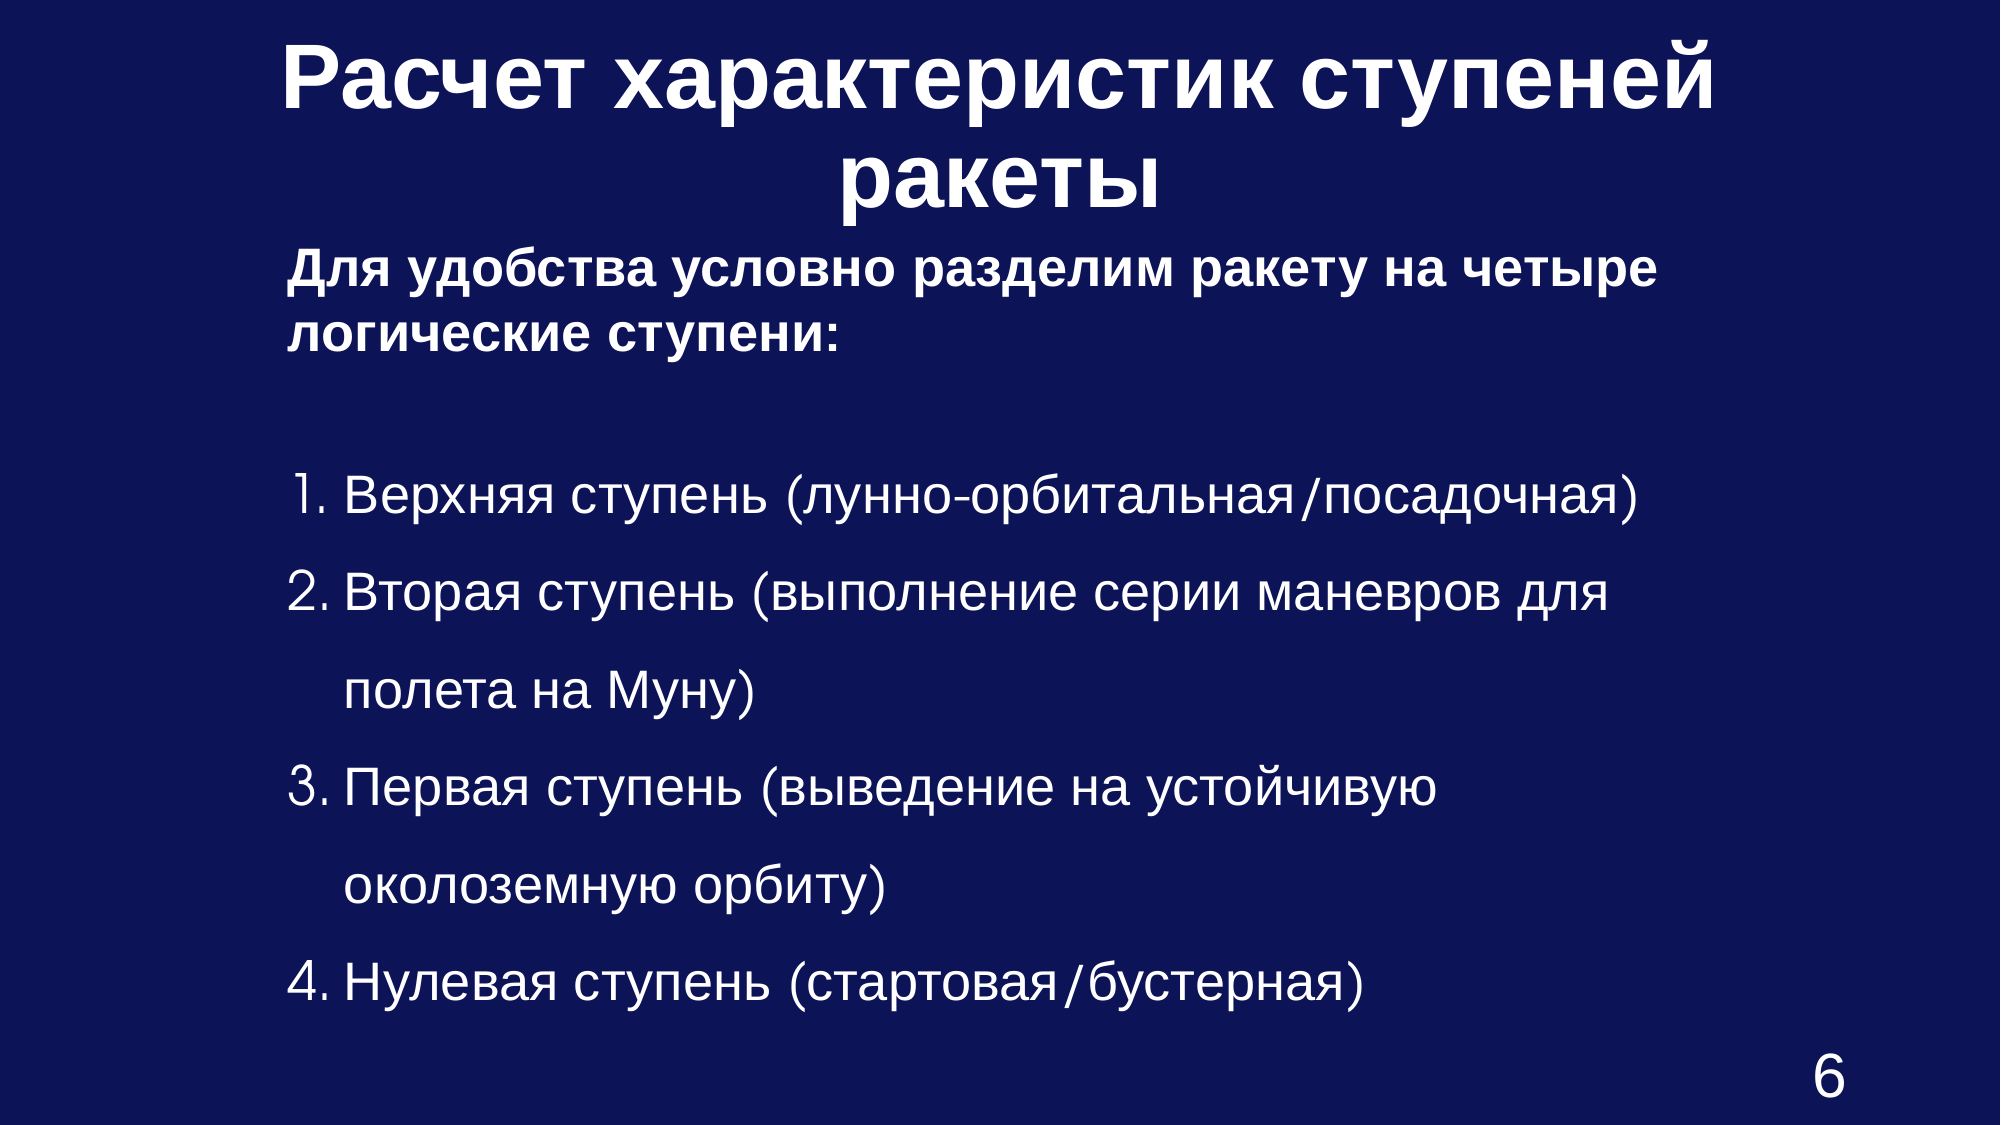

# Расчет характеристик ступеней ракеты
Для удобства условно разделим ракету на четыре логические ступени:

Верхняя ступень (лунно-орбитальная/посадочная)
Вторая ступень (выполнение серии маневров для полета на Муну)
Первая ступень (выведение на устойчивую околоземную орбиту)
Нулевая ступень (стартовая/бустерная)

6